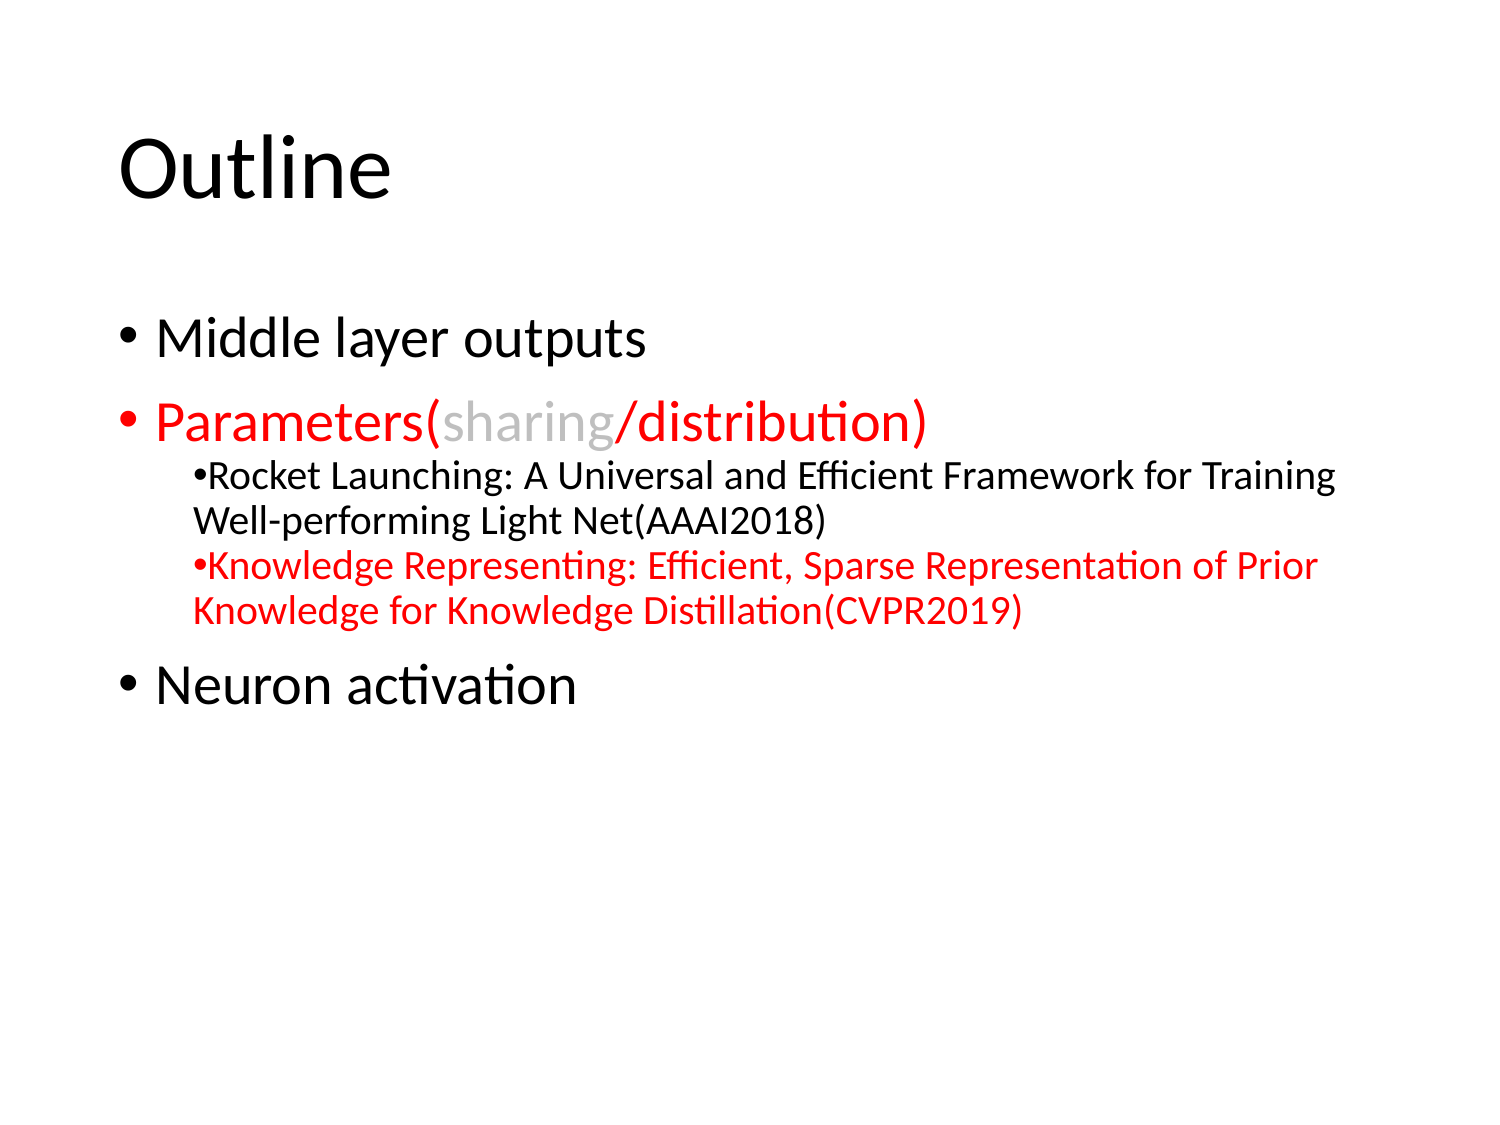

# Outline
Middle layer outputs
Parameters(sharing/distribution)
Rocket Launching: A Universal and Efficient Framework for Training Well-performing Light Net(AAAI2018)
Knowledge Representing: Efficient, Sparse Representation of Prior Knowledge for Knowledge Distillation(CVPR2019)
Neuron activation